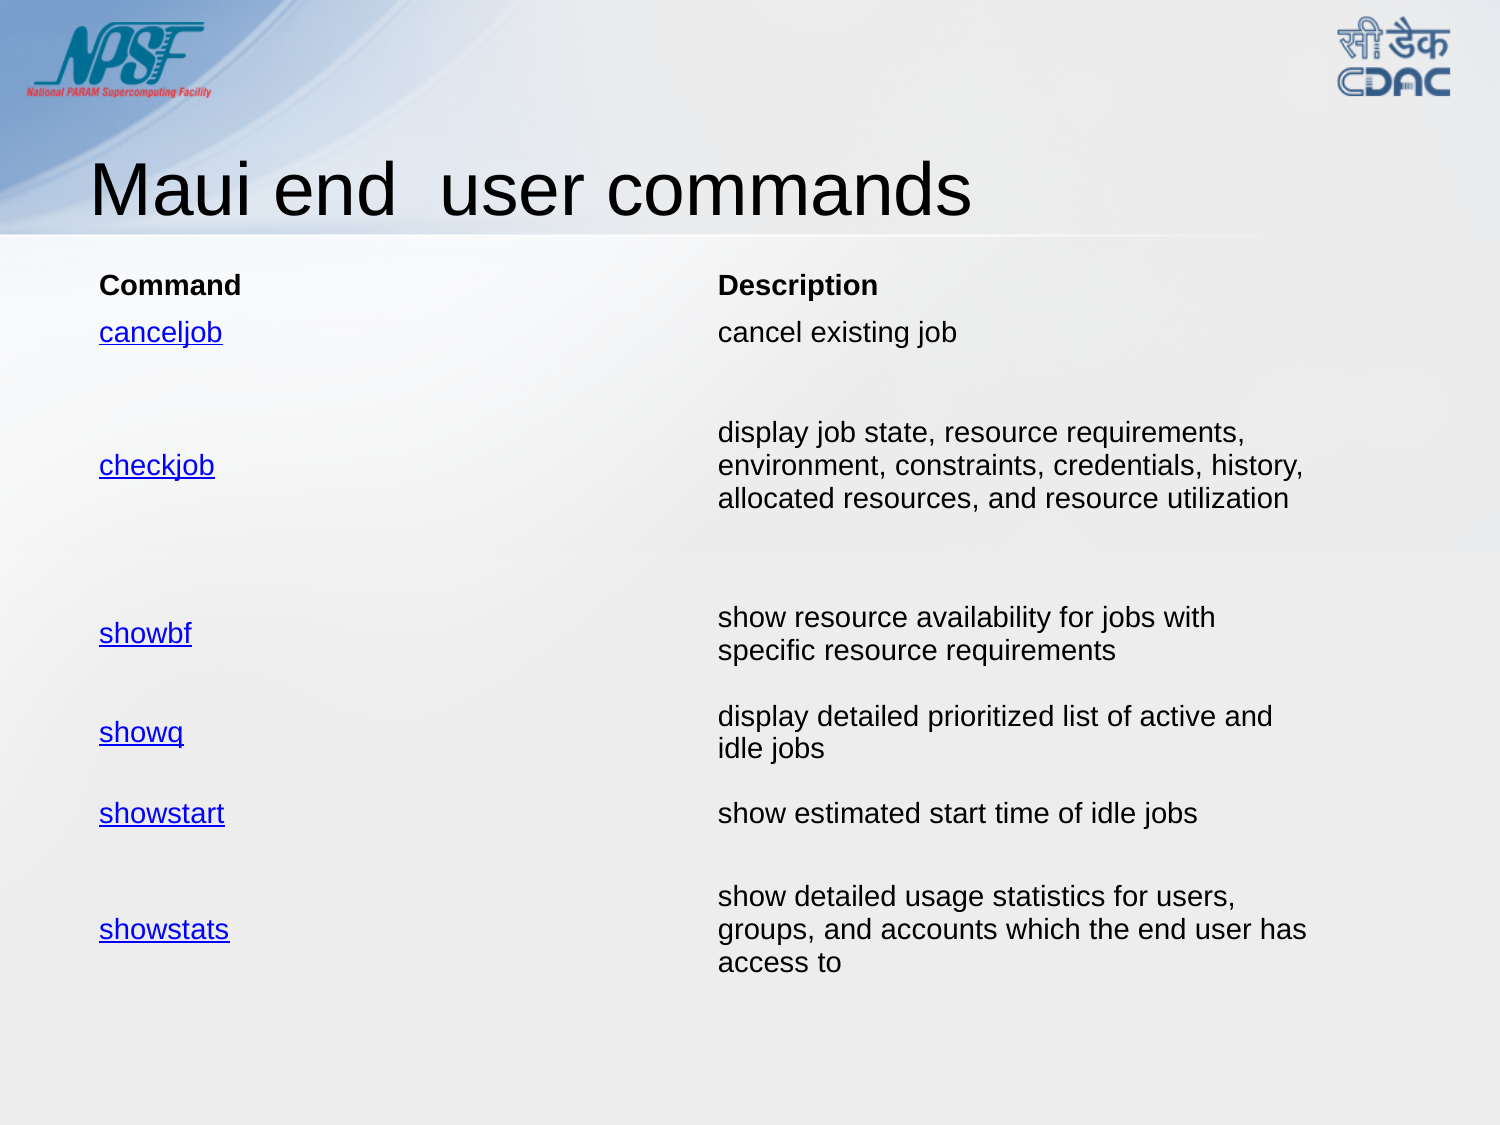

# Maui end  user commands
| Command | Description |
| --- | --- |
| canceljob | cancel existing job |
| checkjob | display job state, resource requirements, environment, constraints, credentials, history, allocated resources, and resource utilization |
| showbf | show resource availability for jobs with specific resource requirements |
| showq | display detailed prioritized list of active and idle jobs |
| showstart | show estimated start time of idle jobs |
| showstats | show detailed usage statistics for users, groups, and accounts which the end user has access to |